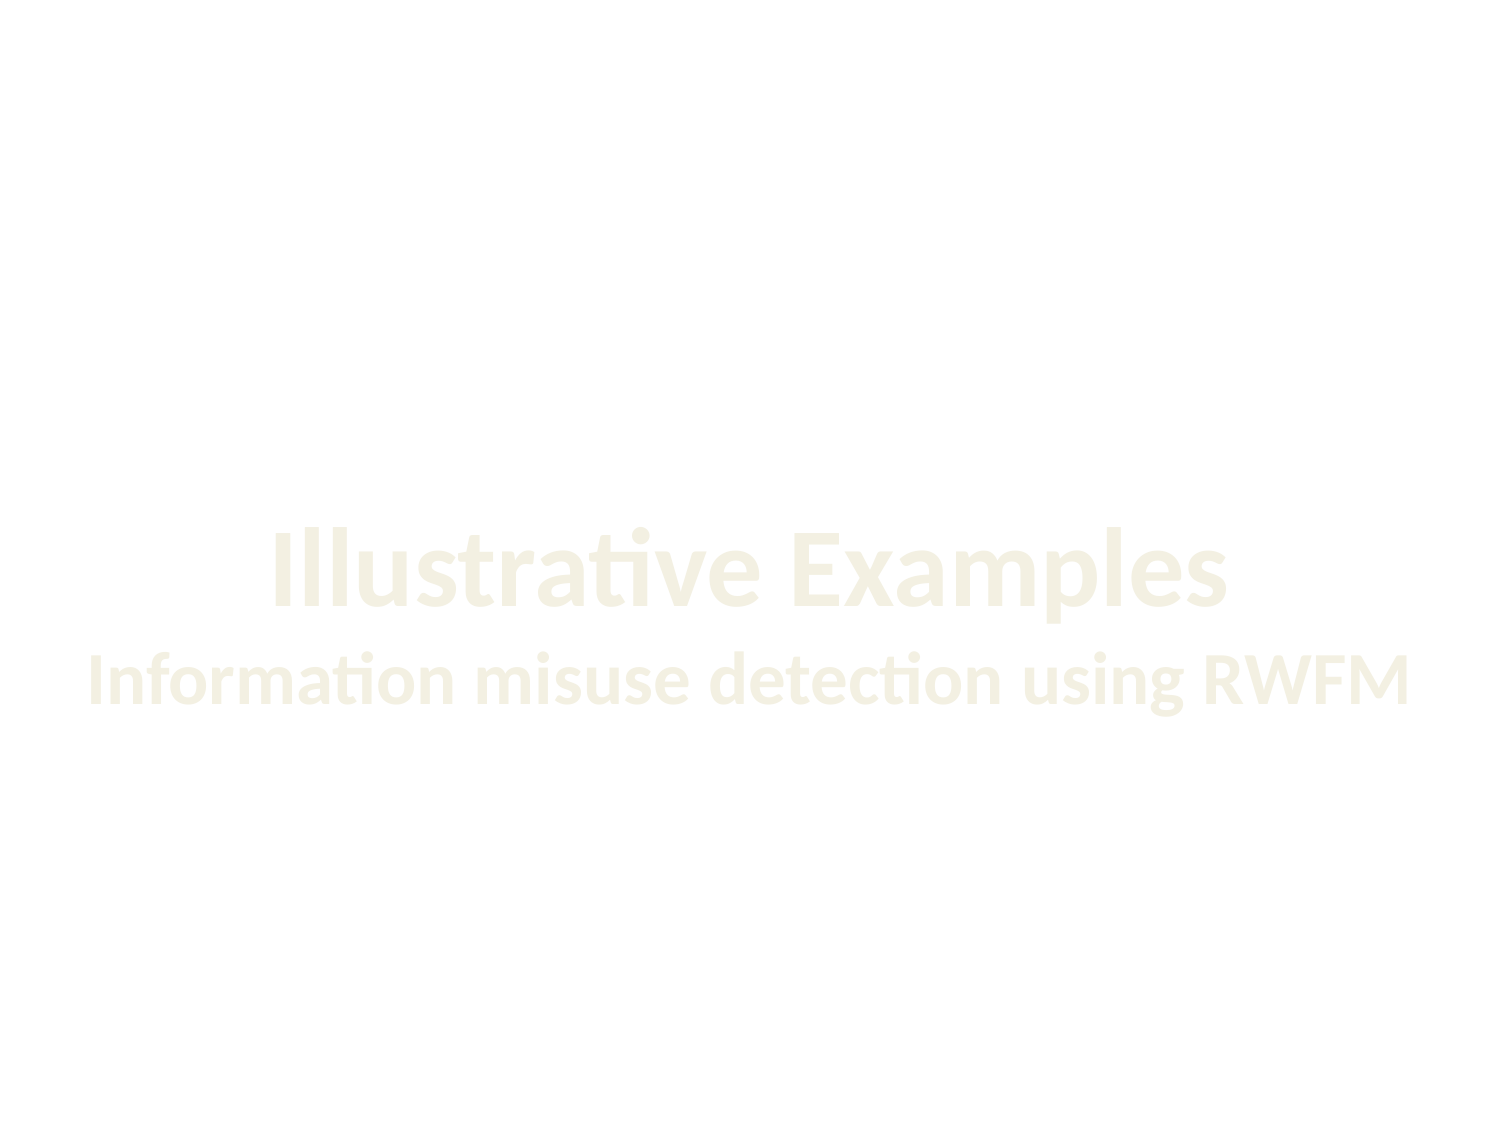

Illustrative Examples
Information misuse detection using RWFM